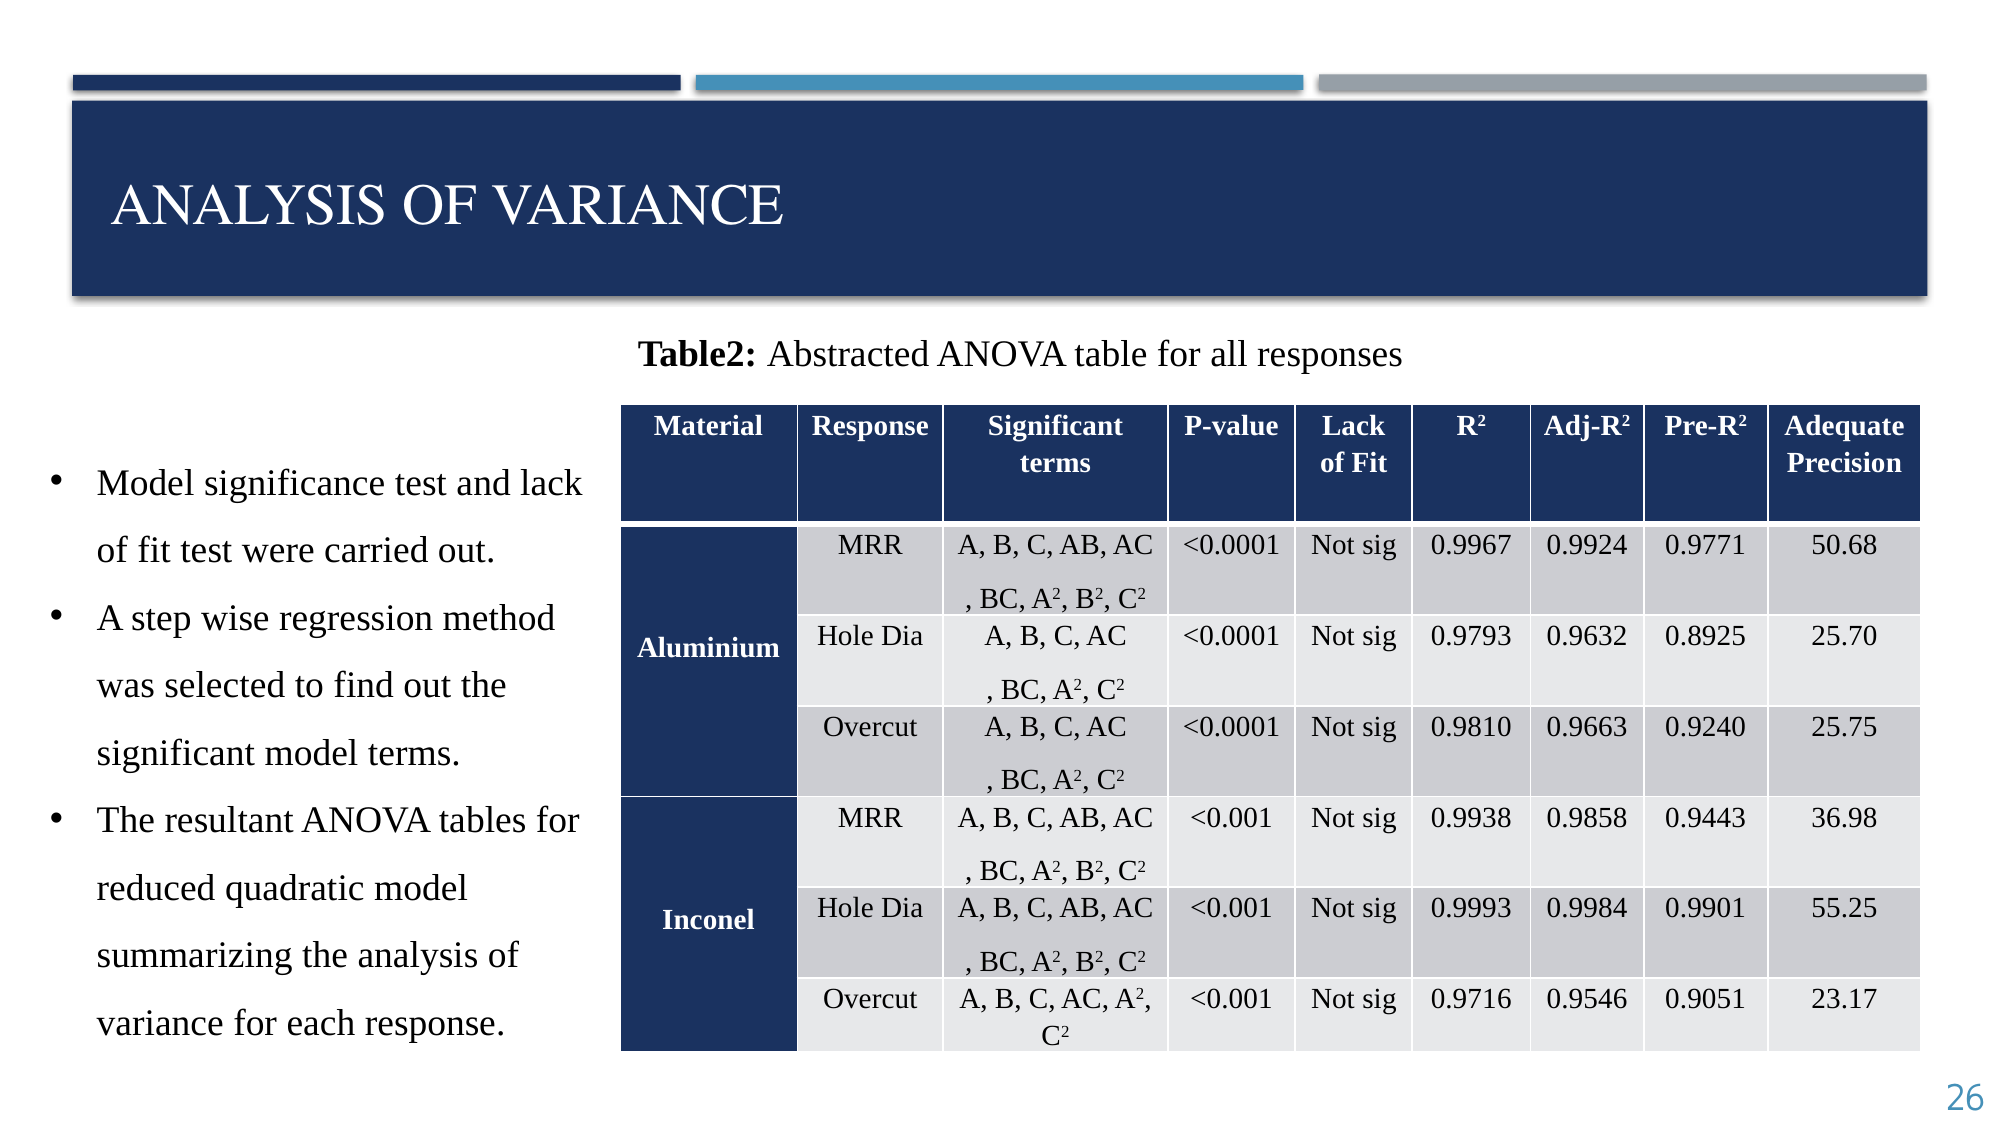

# Analysis of variance
Table2: Abstracted ANOVA table for all responses

| Material | Response | Significant terms | P-value | Lack of Fit | R2 | Adj-R2 | Pre-R2 | Adequate Precision |
| --- | --- | --- | --- | --- | --- | --- | --- | --- |
| Aluminium | MRR | A, B, C, AB, AC , BC, A2, B2, C2 | <0.0001 | Not sig | 0.9967 | 0.9924 | 0.9771 | 50.68 |
|  | Hole Dia | A, B, C, AC , BC, A2, C2 | <0.0001 | Not sig | 0.9793 | 0.9632 | 0.8925 | 25.70 |
|  | Overcut | A, B, C, AC , BC, A2, C2 | <0.0001 | Not sig | 0.9810 | 0.9663 | 0.9240 | 25.75 |
| Inconel | MRR | A, B, C, AB, AC , BC, A2, B2, C2 | <0.001 | Not sig | 0.9938 | 0.9858 | 0.9443 | 36.98 |
|  | Hole Dia | A, B, C, AB, AC , BC, A2, B2, C2 | <0.001 | Not sig | 0.9993 | 0.9984 | 0.9901 | 55.25 |
|  | Overcut | A, B, C, AC, A2, C2 | <0.001 | Not sig | 0.9716 | 0.9546 | 0.9051 | 23.17 |
Model significance test and lack of fit test were carried out.
A step wise regression method was selected to find out the significant model terms.
The resultant ANOVA tables for reduced quadratic model summarizing the analysis of variance for each response.
26